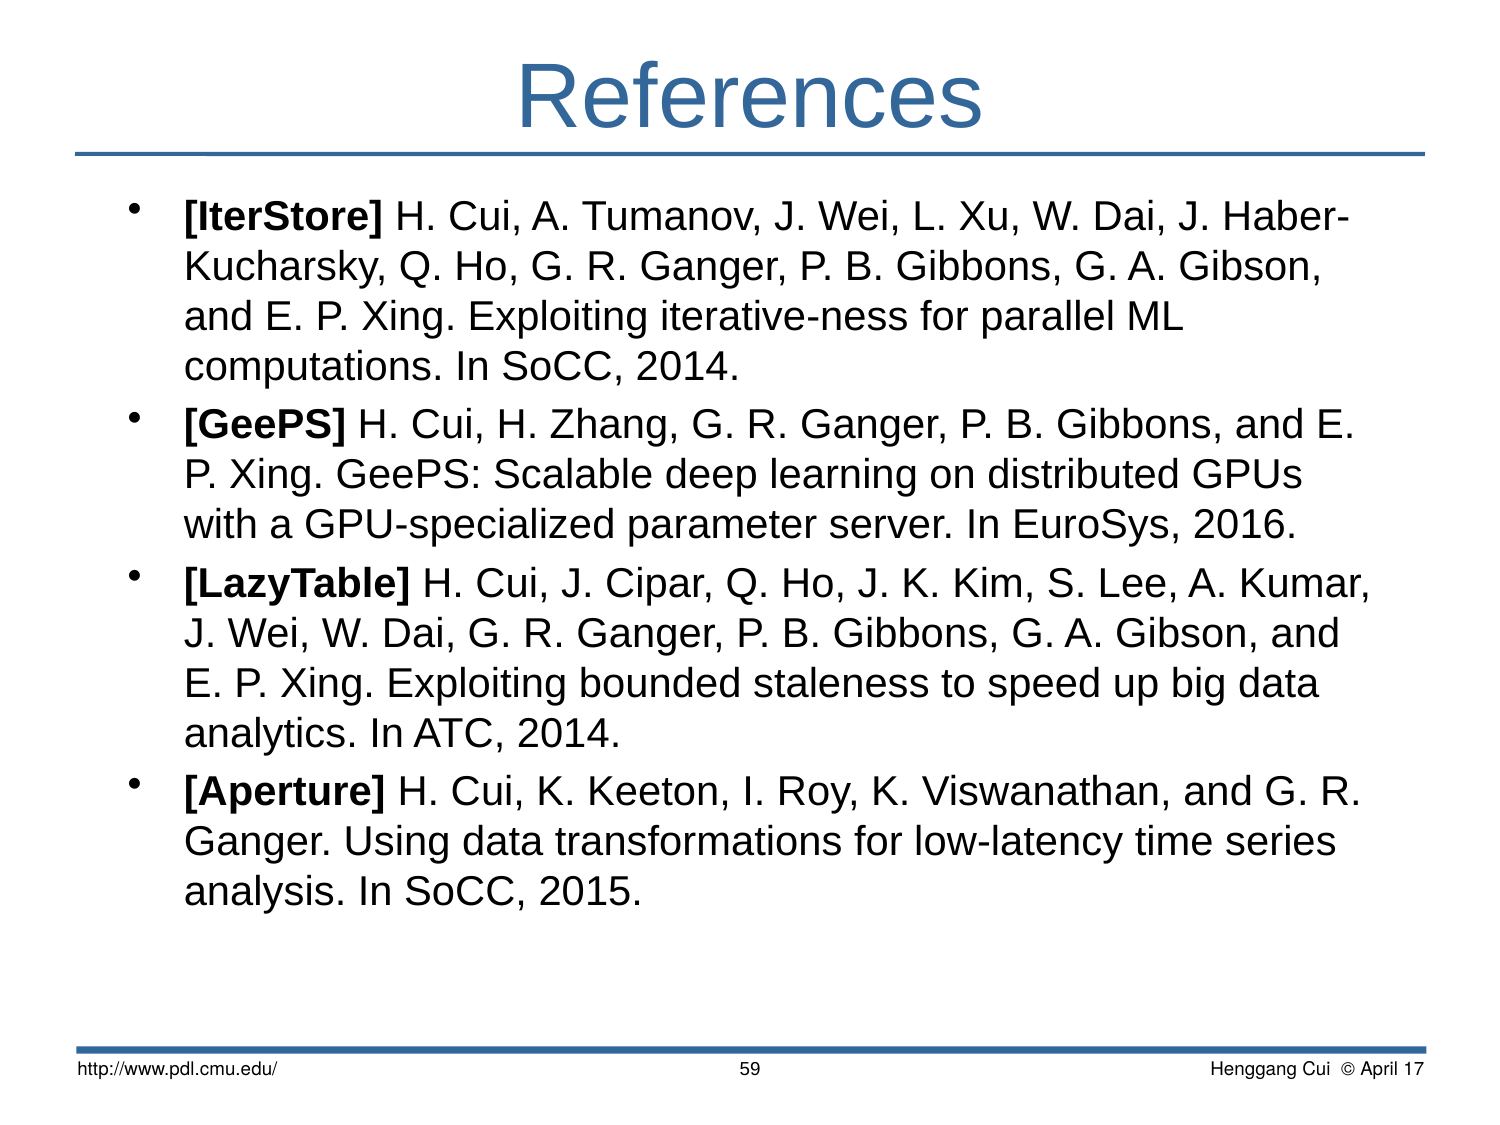

# References
[IterStore] H. Cui, A. Tumanov, J. Wei, L. Xu, W. Dai, J. Haber-Kucharsky, Q. Ho, G. R. Ganger, P. B. Gibbons, G. A. Gibson, and E. P. Xing. Exploiting iterative-ness for parallel ML computations. In SoCC, 2014.
[GeePS] H. Cui, H. Zhang, G. R. Ganger, P. B. Gibbons, and E. P. Xing. GeePS: Scalable deep learning on distributed GPUs with a GPU-specialized parameter server. In EuroSys, 2016.
[LazyTable] H. Cui, J. Cipar, Q. Ho, J. K. Kim, S. Lee, A. Kumar, J. Wei, W. Dai, G. R. Ganger, P. B. Gibbons, G. A. Gibson, and E. P. Xing. Exploiting bounded staleness to speed up big data analytics. In ATC, 2014.
[Aperture] H. Cui, K. Keeton, I. Roy, K. Viswanathan, and G. R. Ganger. Using data transformations for low-latency time series analysis. In SoCC, 2015.
http://www.pdl.cmu.edu/
   Henggang Cui  © April 17
59